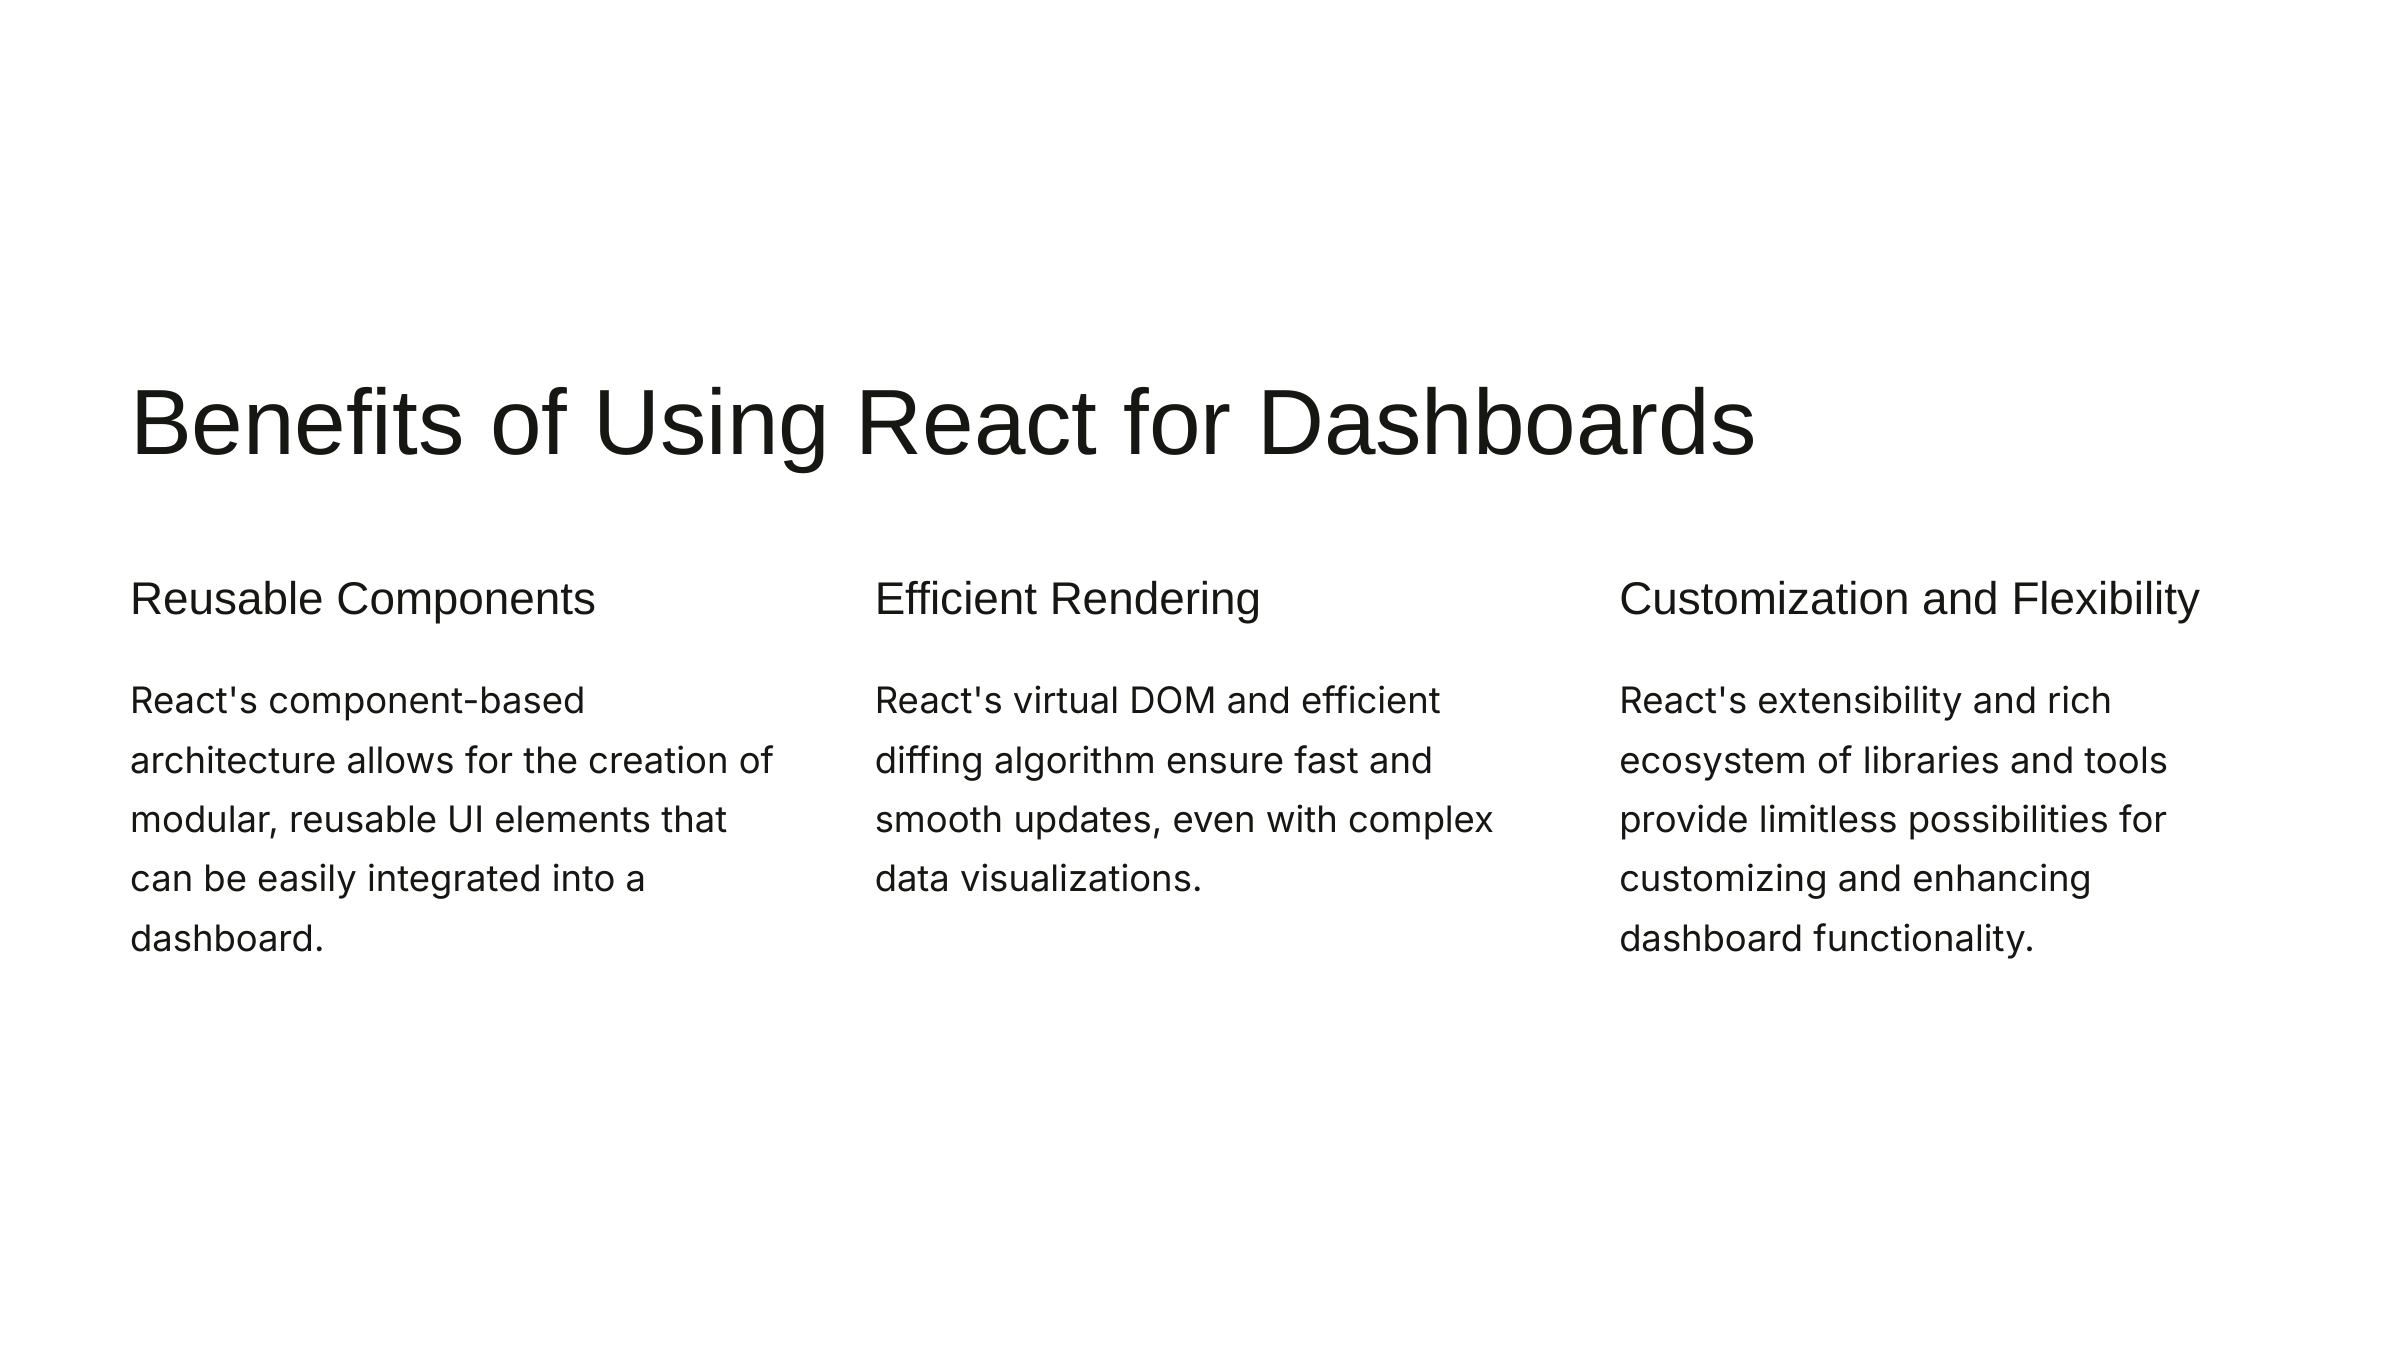

Benefits of Using React for Dashboards
Reusable Components
Efficient Rendering
Customization and Flexibility
React's component-based architecture allows for the creation of modular, reusable UI elements that can be easily integrated into a dashboard.
React's virtual DOM and efficient diffing algorithm ensure fast and smooth updates, even with complex data visualizations.
React's extensibility and rich ecosystem of libraries and tools provide limitless possibilities for customizing and enhancing dashboard functionality.